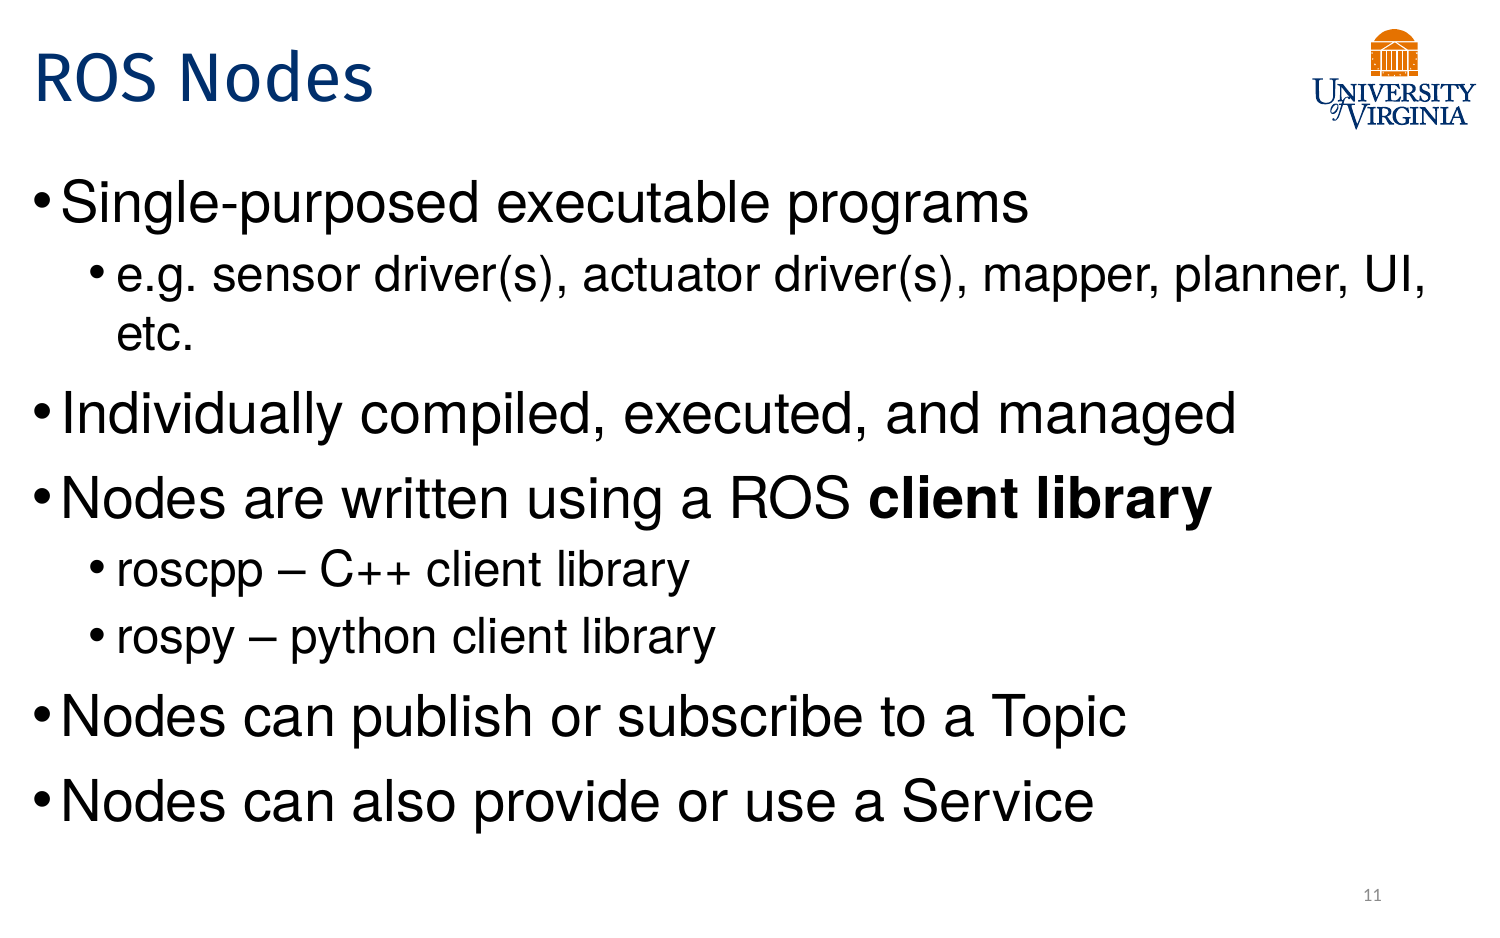

# ROS Nodes
Single-purposed executable programs
e.g. sensor driver(s), actuator driver(s), mapper, planner, UI, etc.
Individually compiled, executed, and managed
Nodes are written using a ROS client library
roscpp – C++ client library
rospy – python client library
Nodes can publish or subscribe to a Topic
Nodes can also provide or use a Service

11